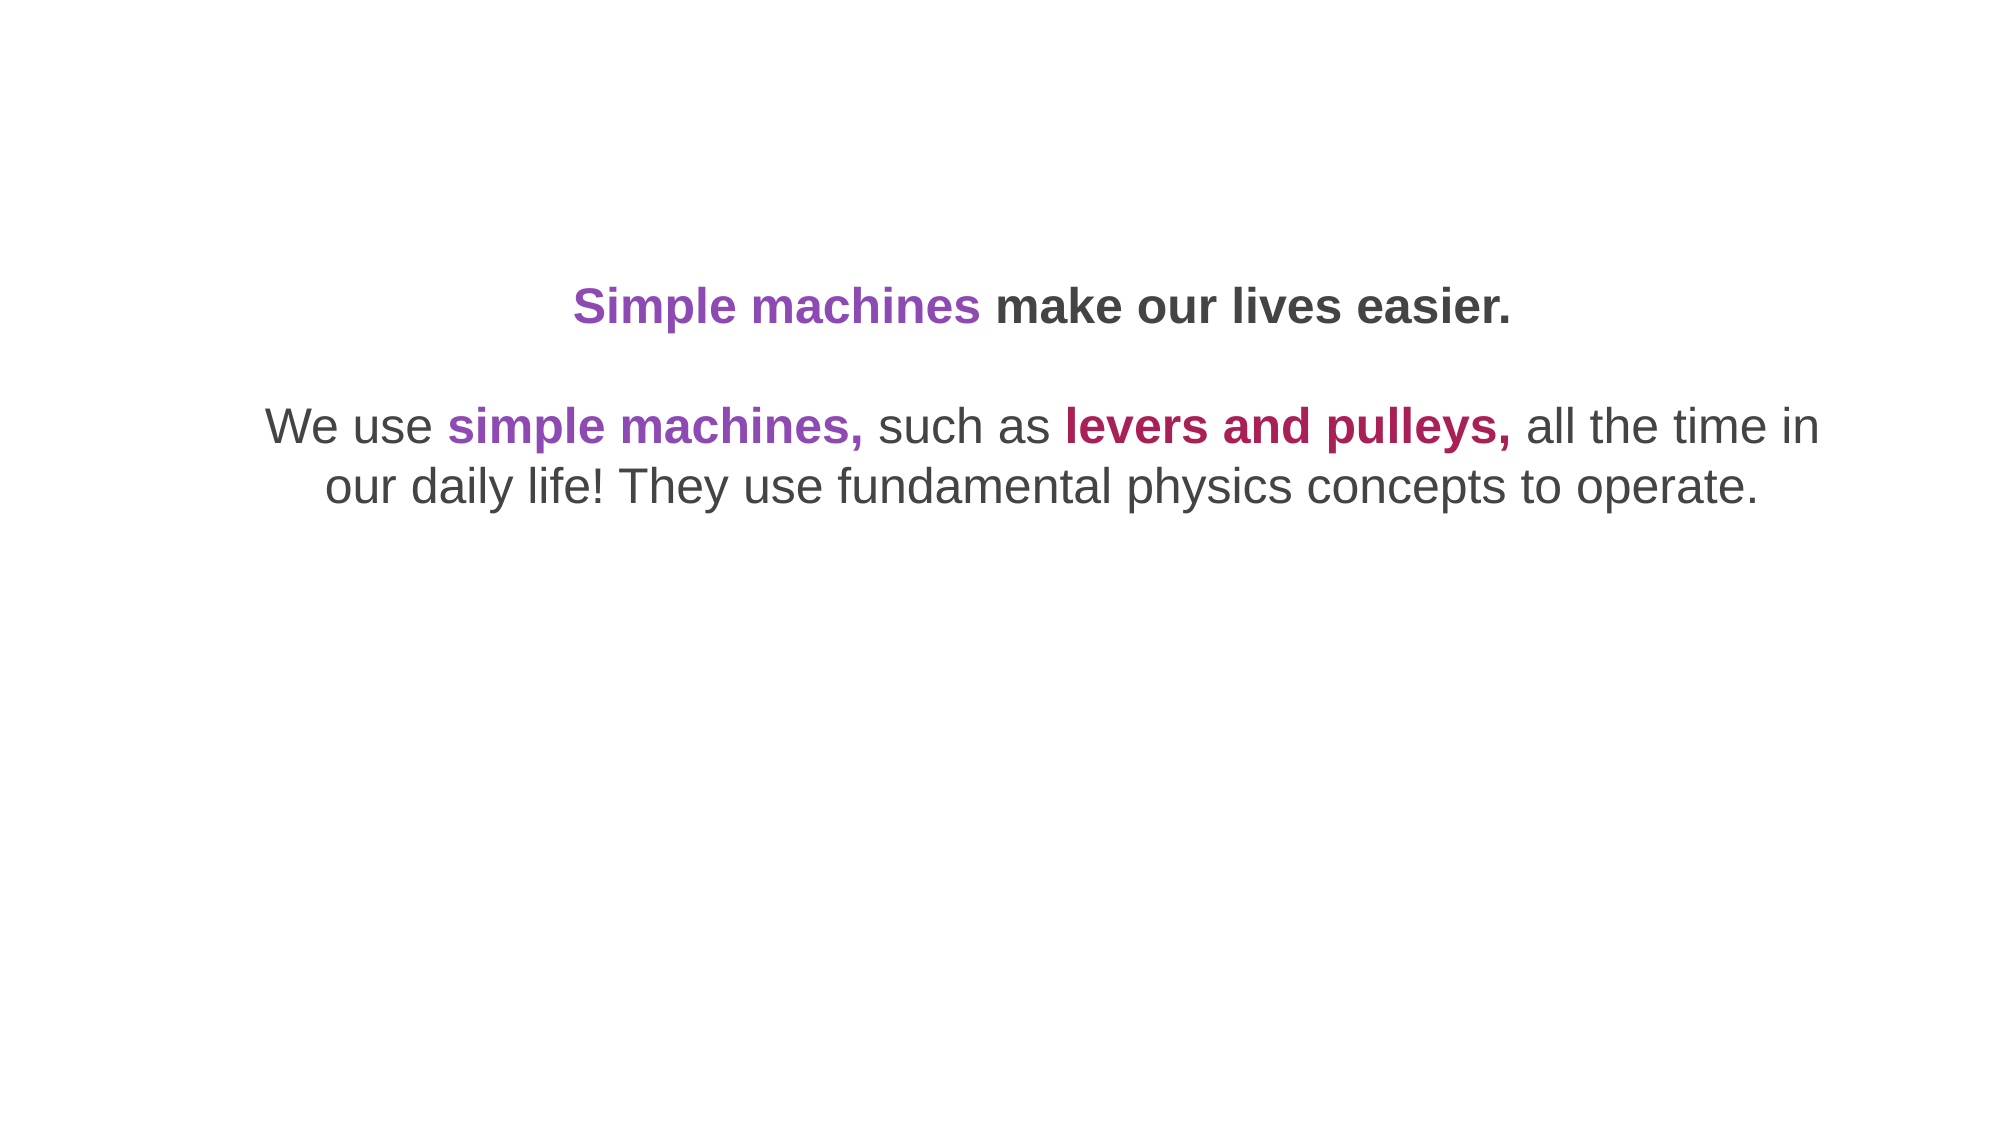

Simple machines make our lives easier.

We use simple machines, such as levers and pulleys, all the time in our daily life! They use fundamental physics concepts to operate.